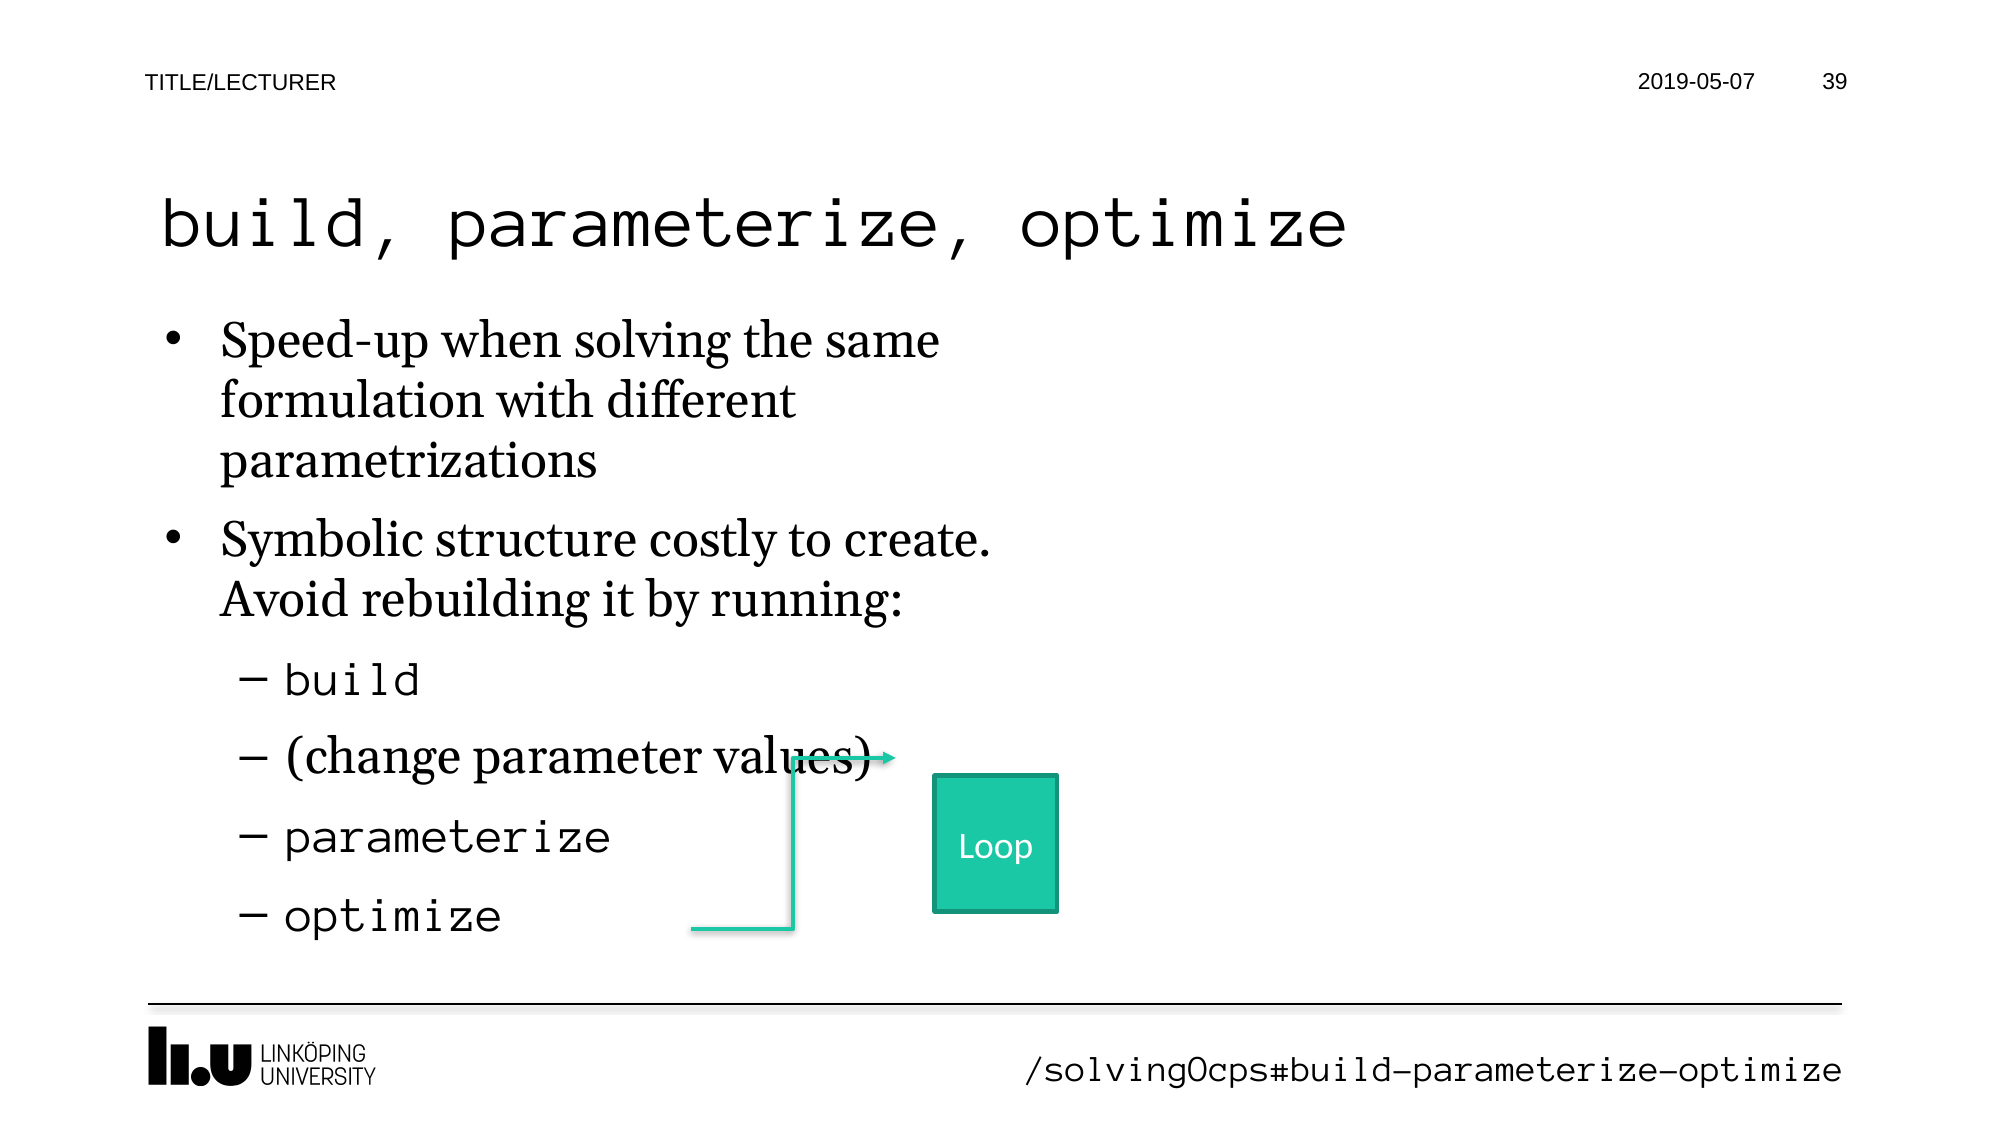

TITLE/LECTURER
2019-05-07
39
# build, parameterize, optimize
Speed-up when solving the same
formulation with different
parametrizations
Symbolic structure costly to create.
Avoid rebuilding it by running:
build
(change parameter values)
parameterize
optimize

Loop
/solvingOcps#build-parameterize-optimize